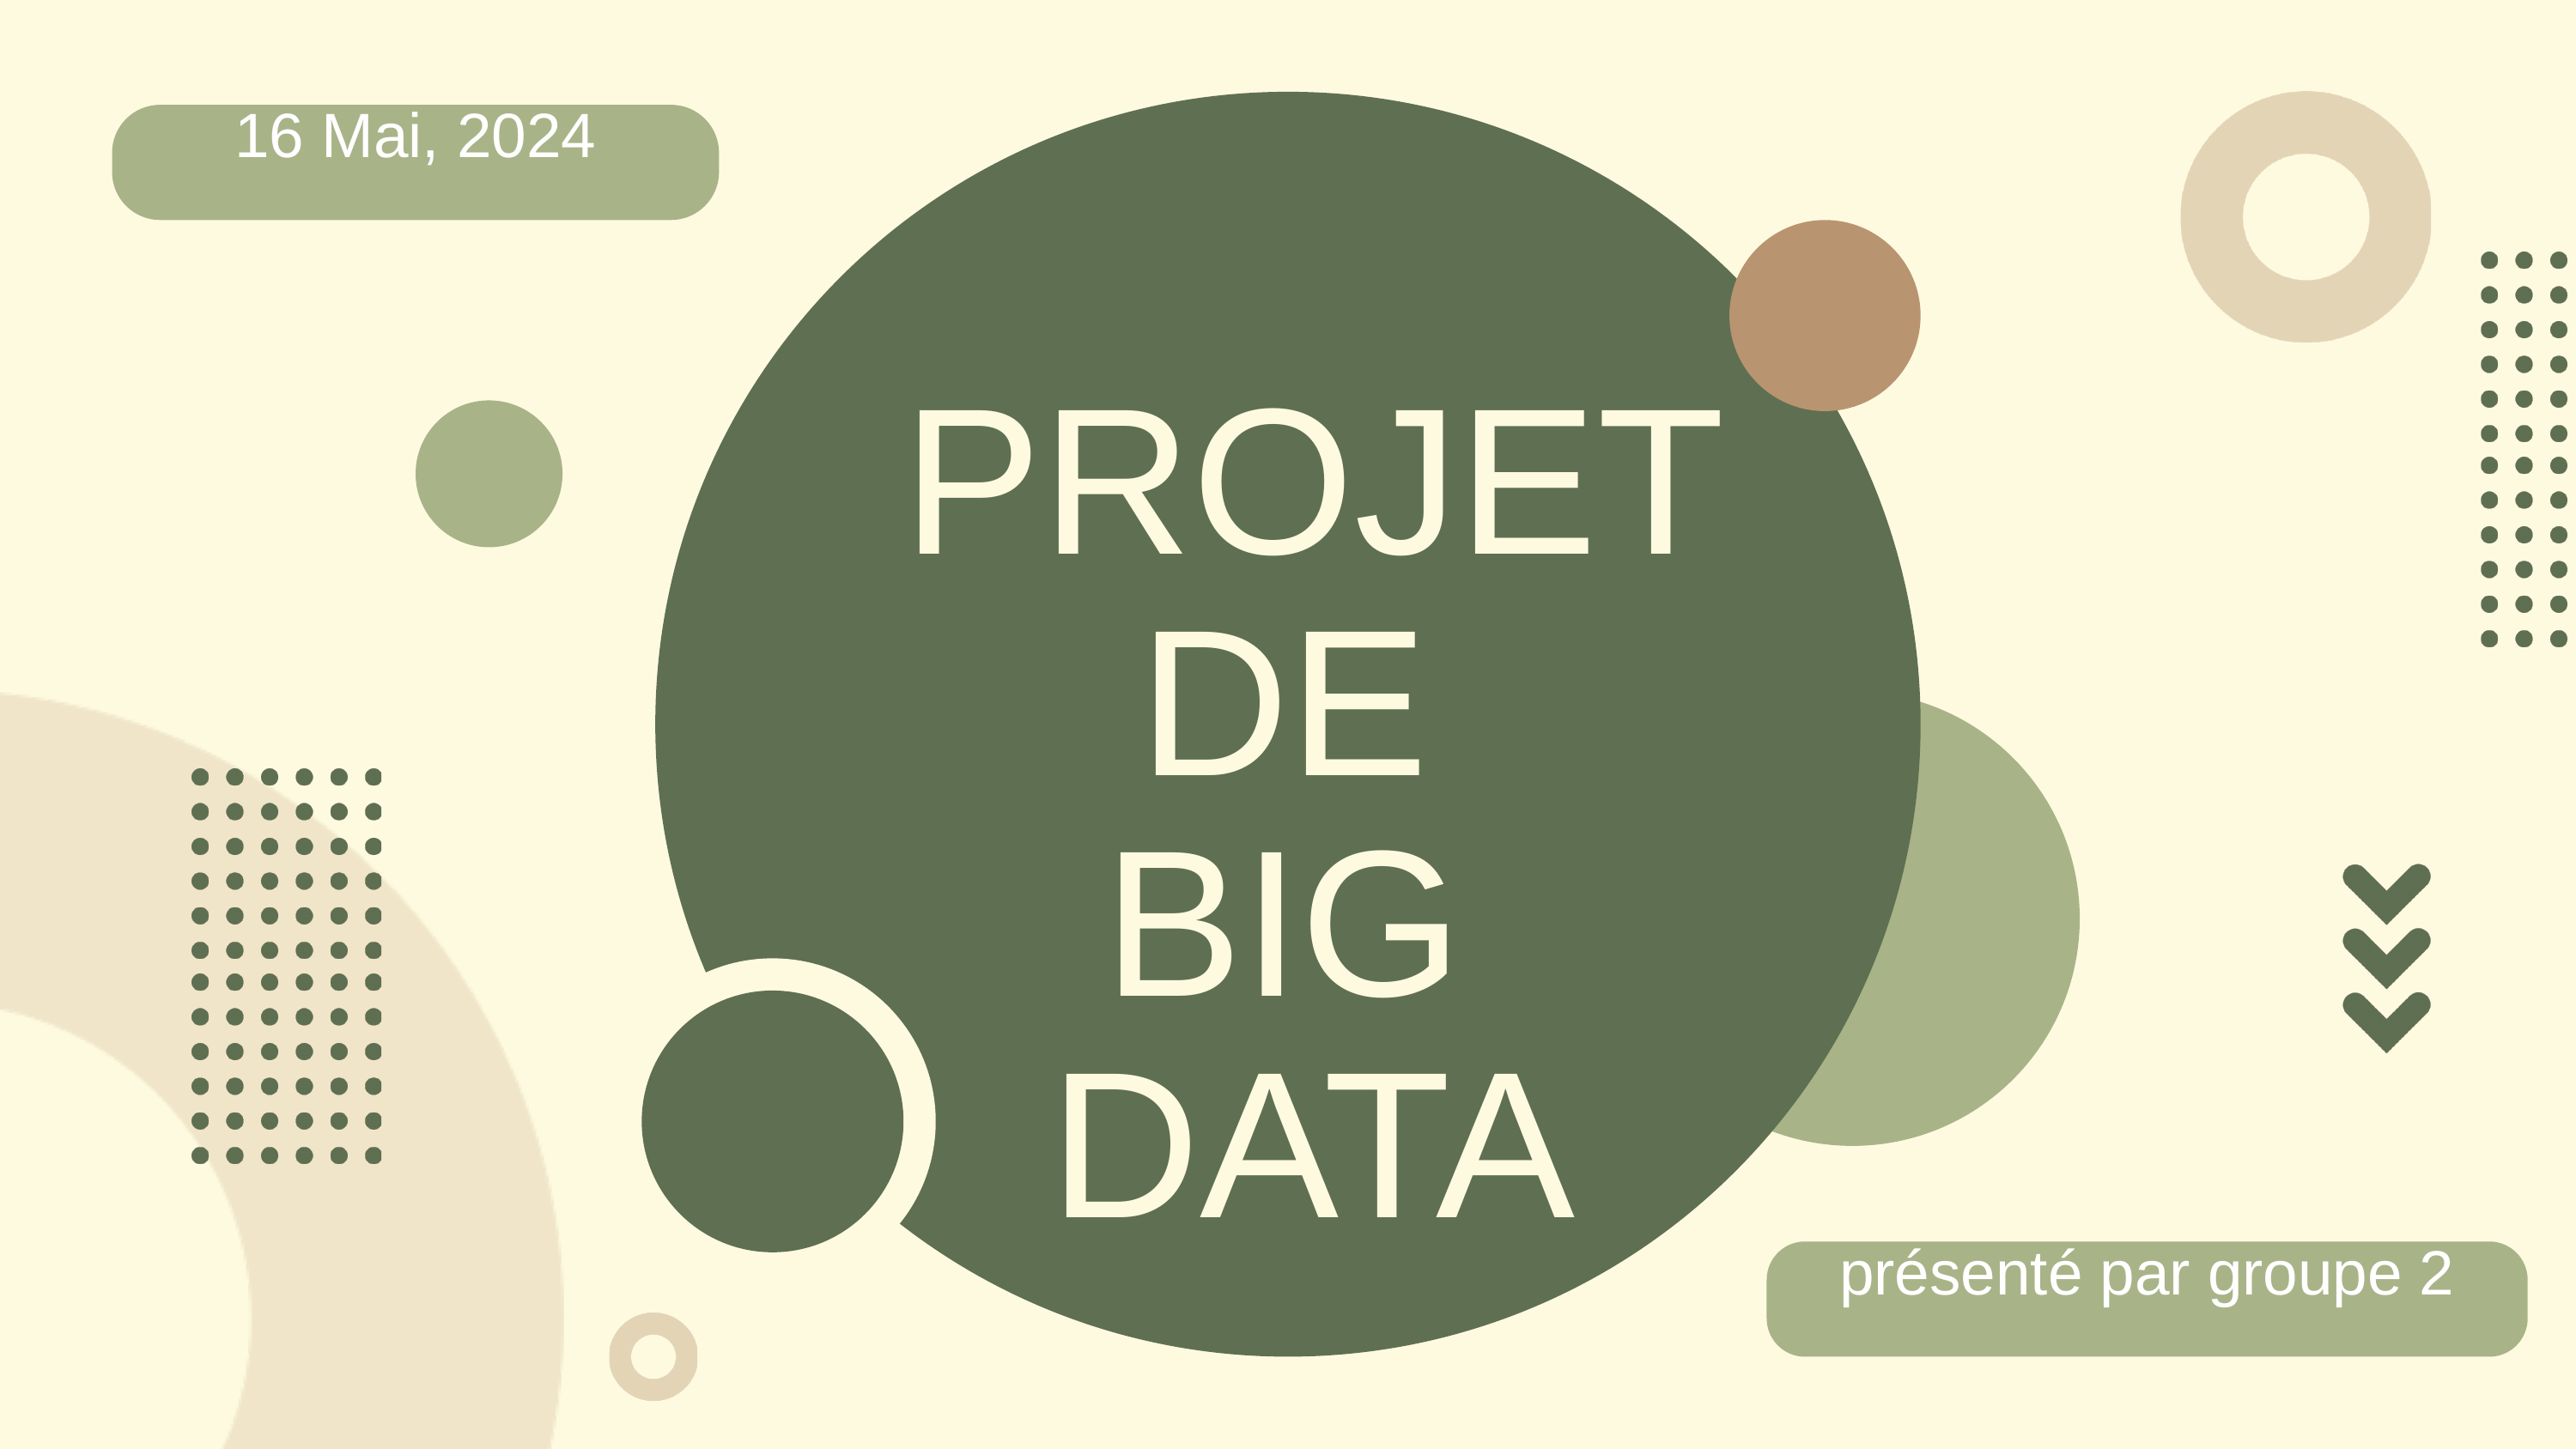

16 Mai, 2024

PROJET DE
BIG
DATA

présenté par groupe 2